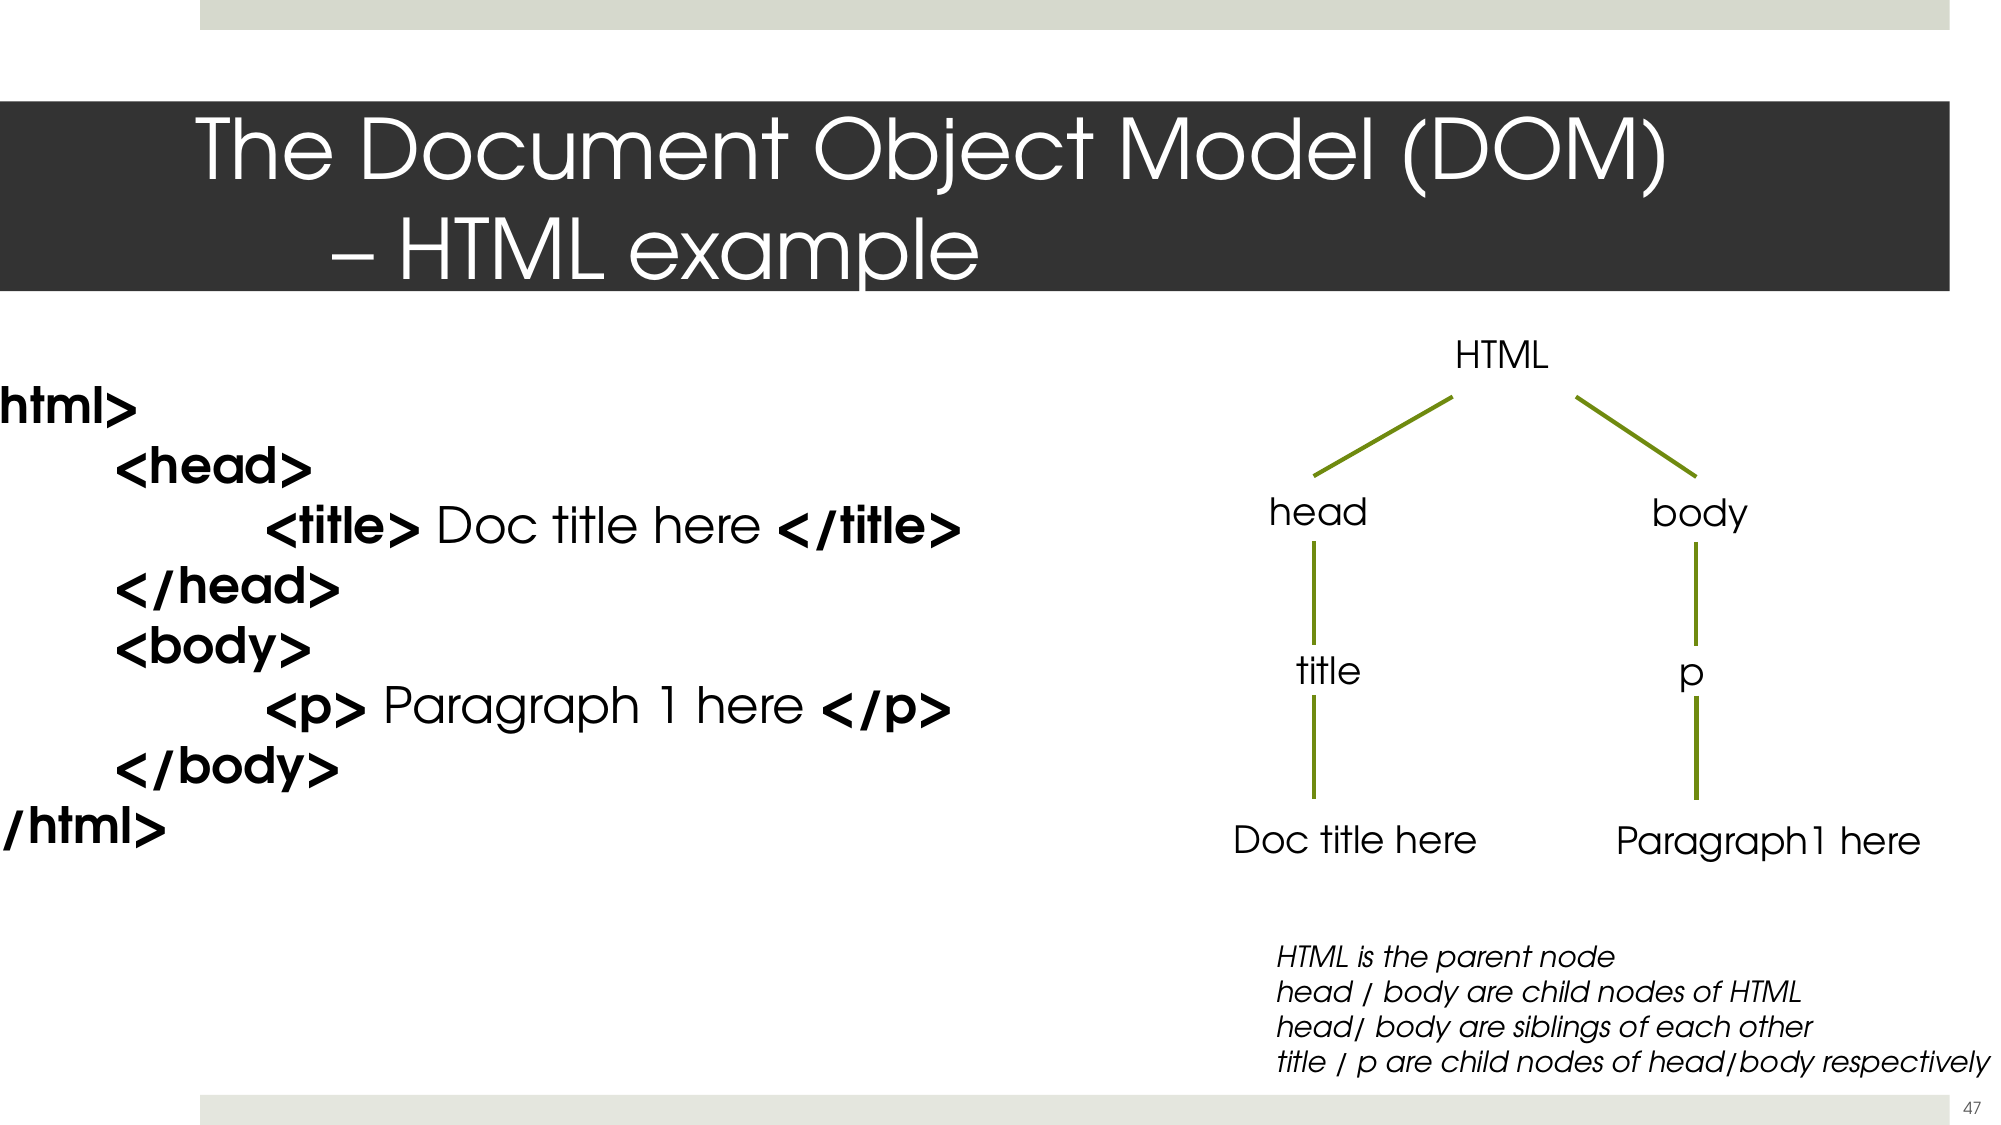

# The Document Object Model (DOM) – HTML example
HTML
<html>
	<head>
		<title> Doc title here </title>
	</head>
	<body>
		<p> Paragraph 1 here </p>
	</body>
</html>
head
body
title
p
Doc title here
Paragraph1 here
HTML is the parent node
head / body are child nodes of HTML
head/ body are siblings of each other
title / p are child nodes of head/body respectively
47